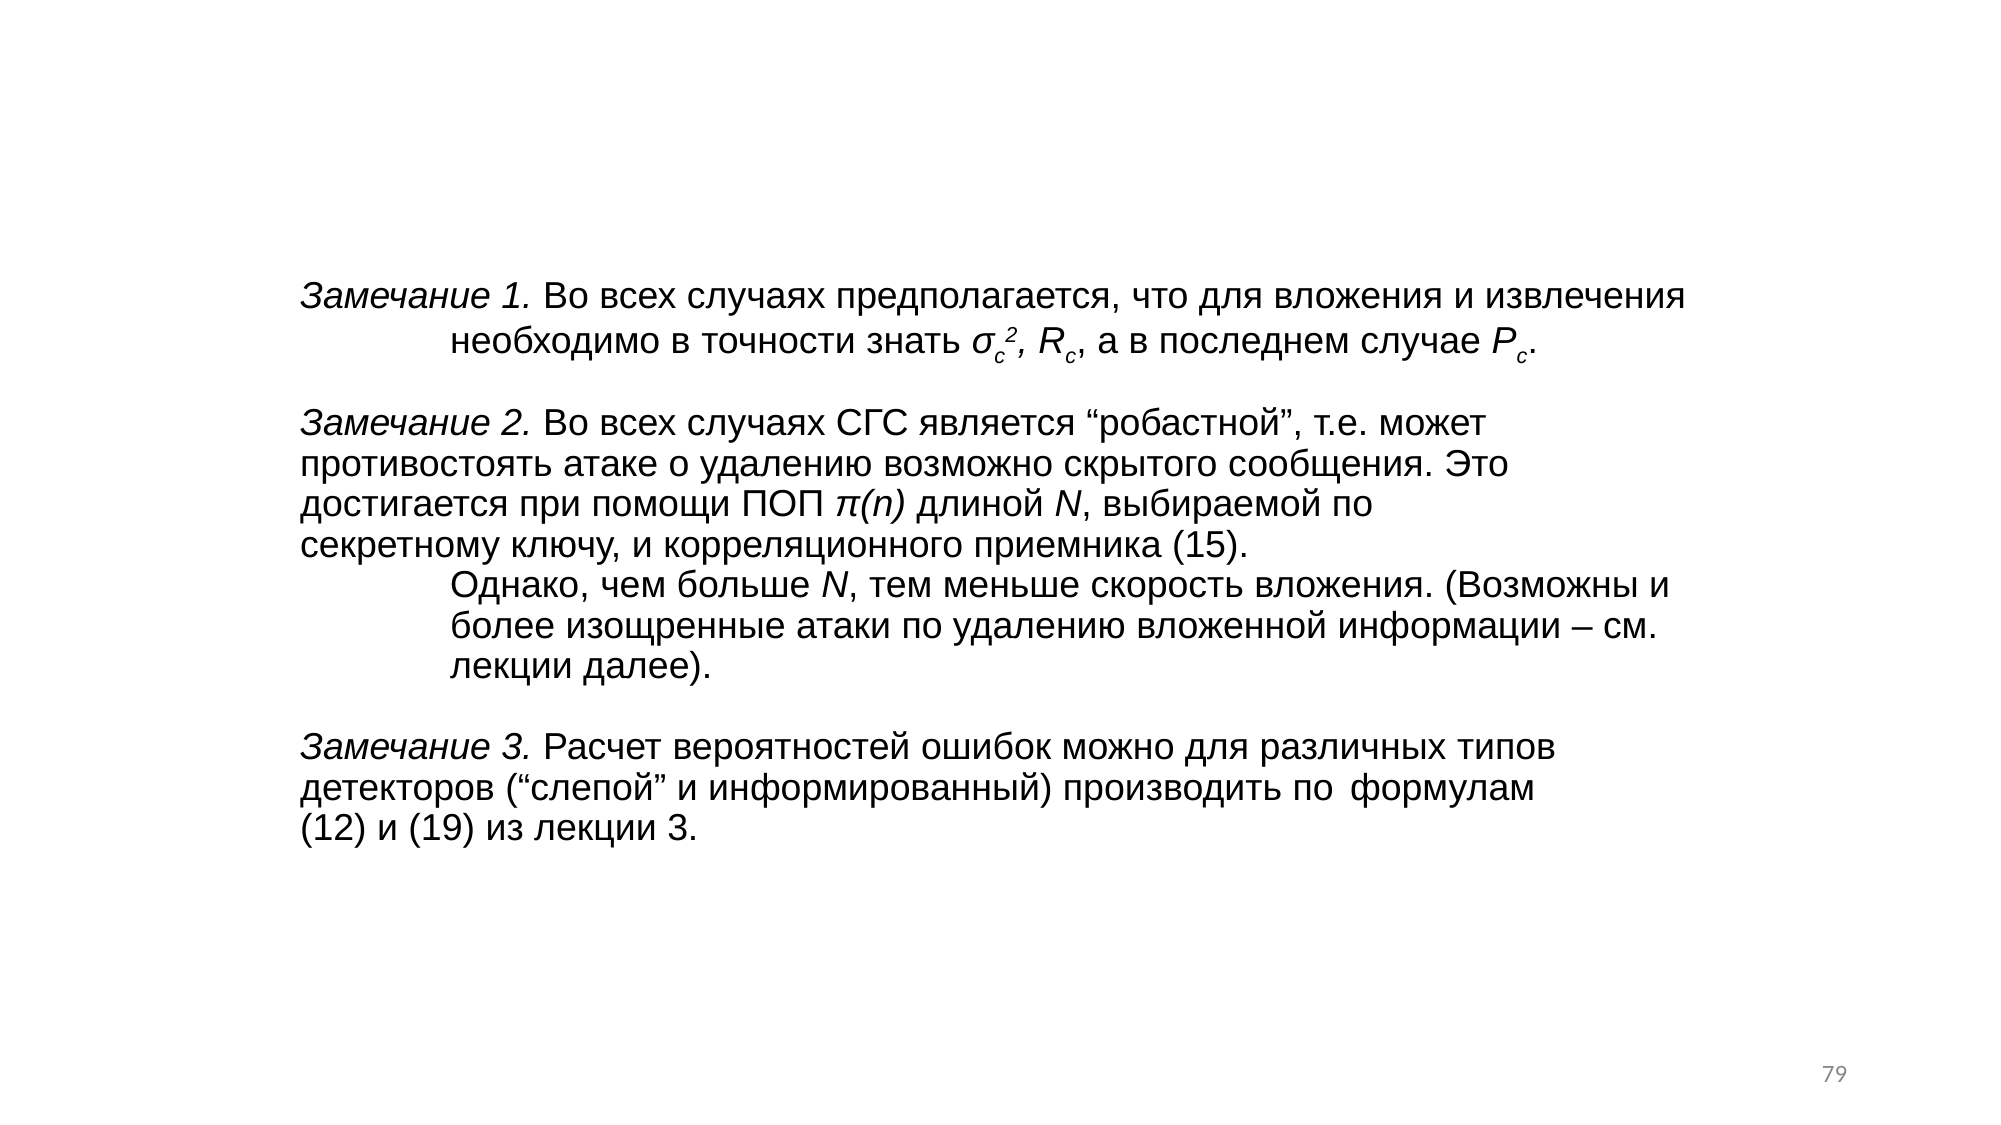

# Замечание 1. Во всех случаях предполагается, что для вложения и извлечения 	необходимо в точности знать σс2, Rc, а в последнем случае Pc. Замечание 2. Во всех случаях СГС является “робастной”, т.е. может 	противостоять атаке о удалению возможно скрытого сообщения. Это 	достигается при помощи ПОП π(n) длиной N, выбираемой по 	секретному ключу, и корреляционного приемника (15). Однако, чем больше N, тем меньше скорость вложения. (Возможны и 	более изощренные атаки по удалению вложенной информации – см. 	лекции далее). Замечание 3. Расчет вероятностей ошибок можно для различных типов 	детекторов (“слепой” и информированный) производить по 	формулам 	(12) и (19) из лекции 3.
79